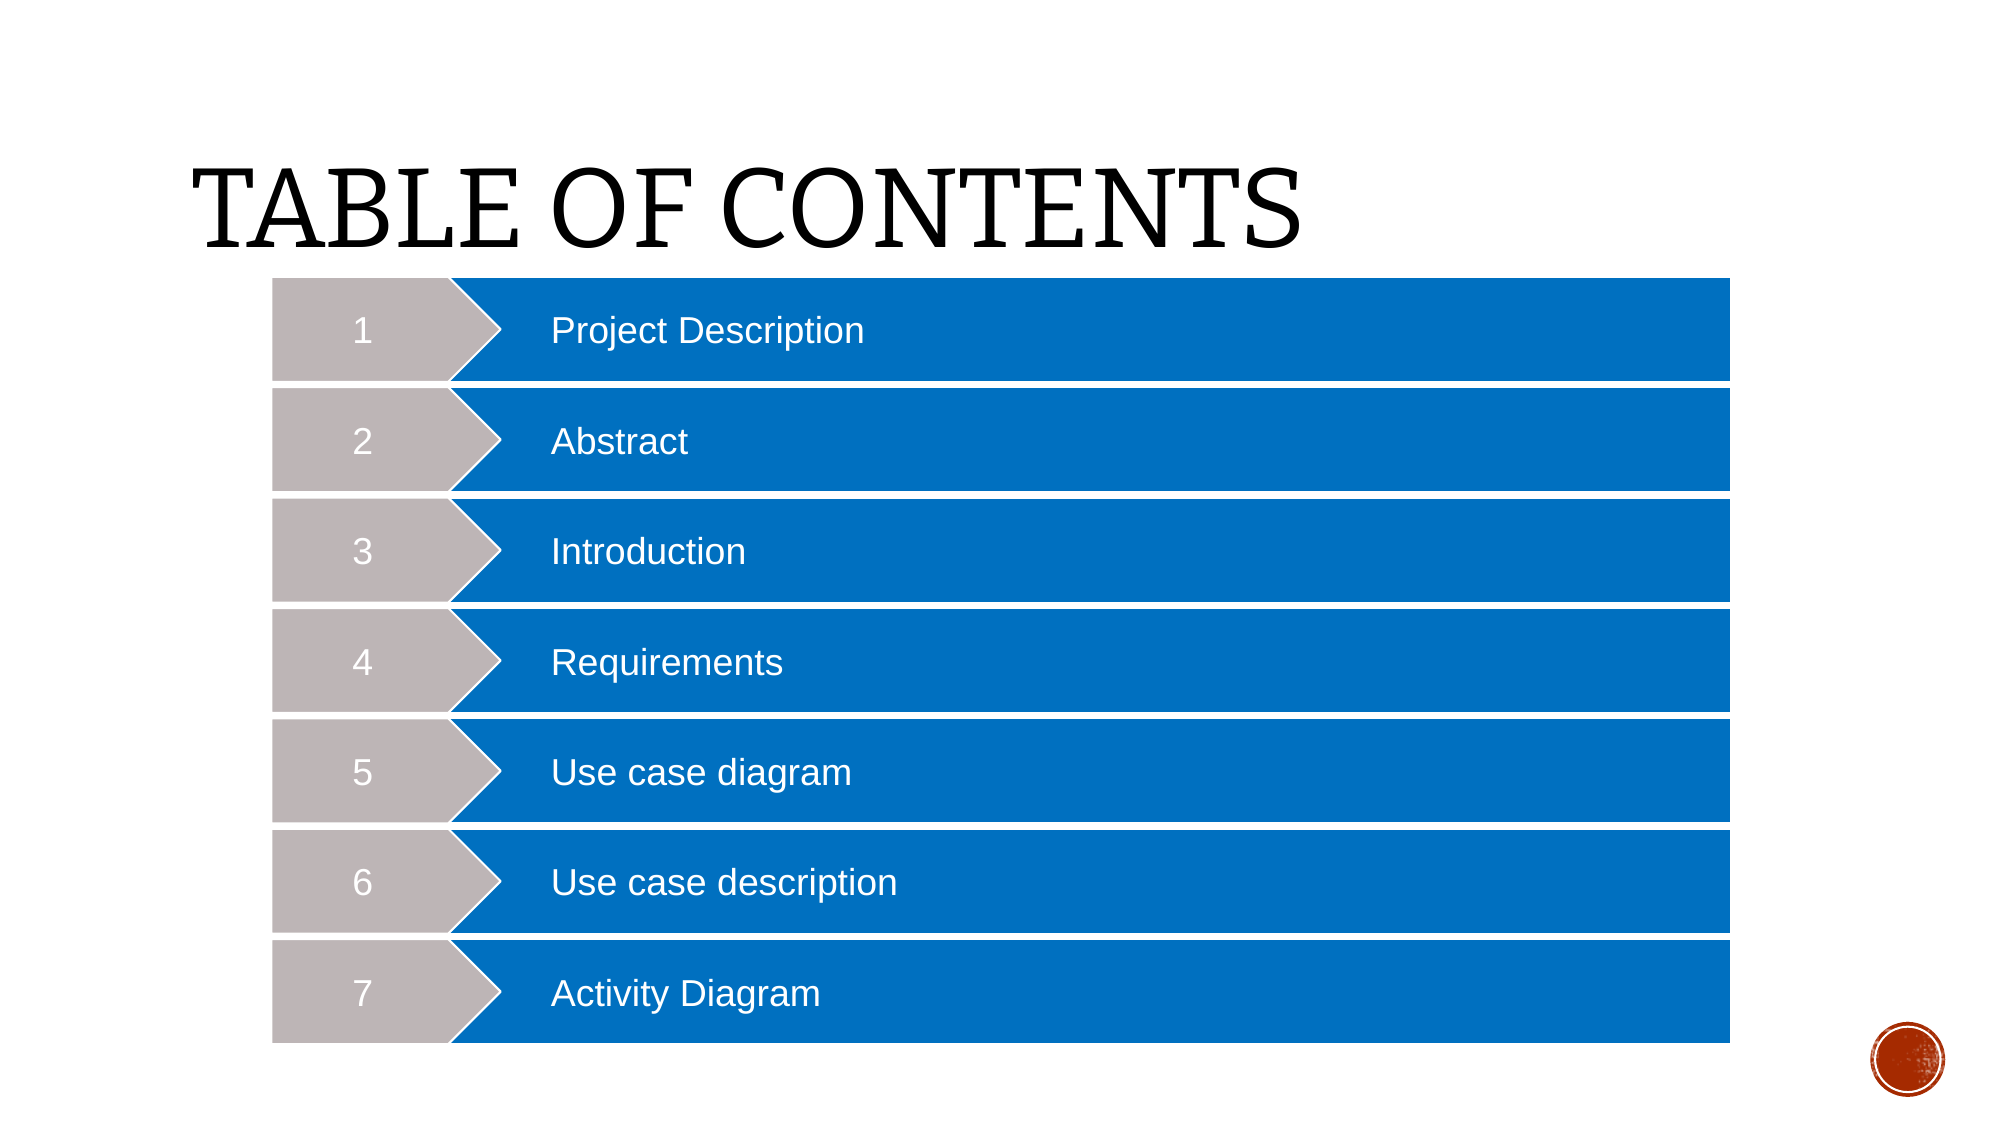

# Table of contents

1
Project Description

2
Abstract

3
Introduction

4
Requirements

5
Use case diagram

6
Use case description

7
Activity Diagram